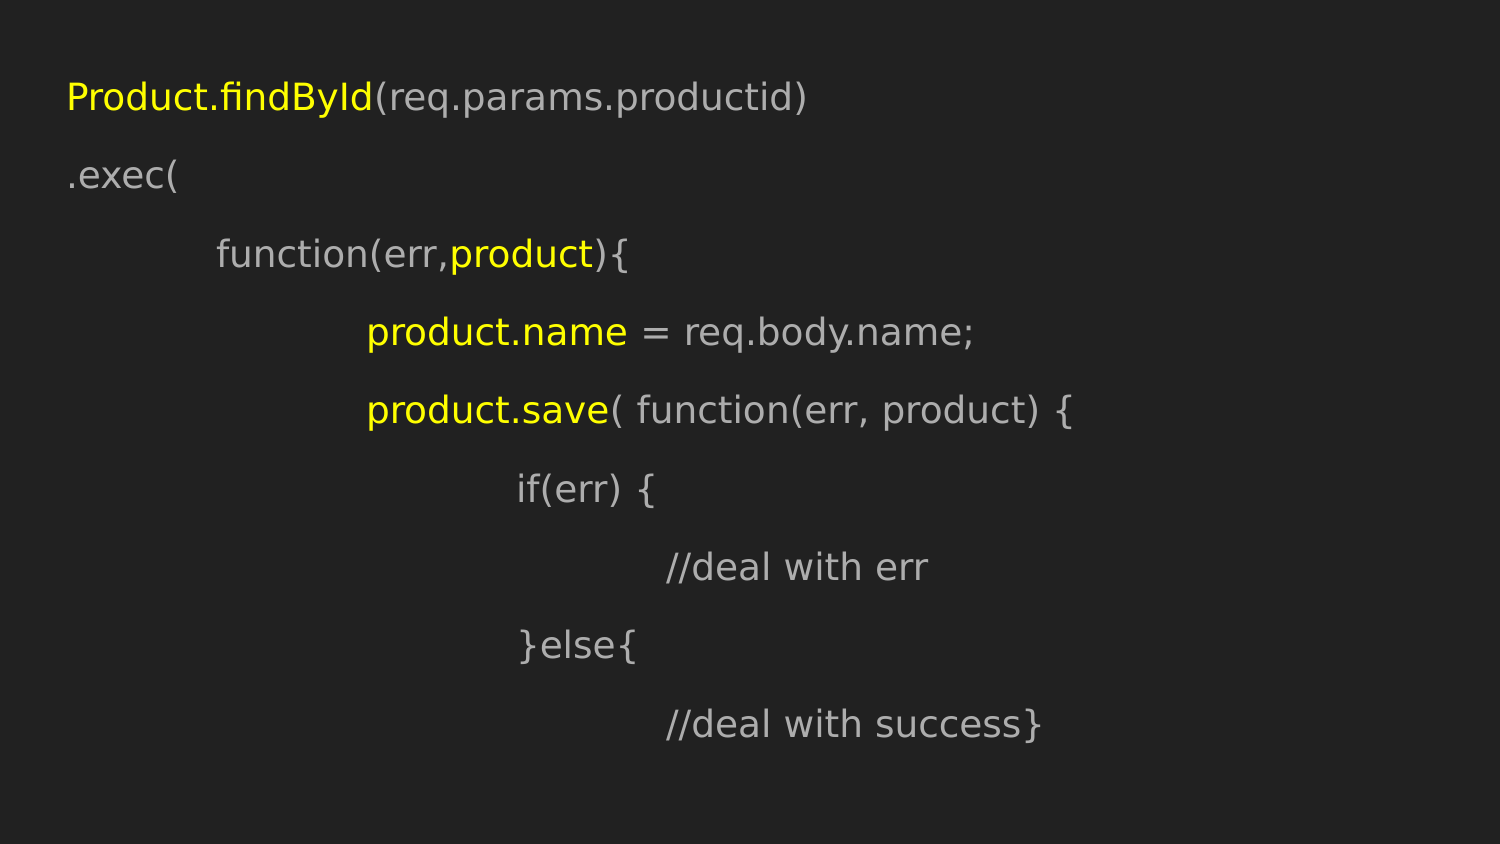

Product.findById(req.params.productid)
.exec(
	function(err,product){
		product.name = req.body.name;
		product.save( function(err, product) {
			if(err) {
				//deal with err
			}else{
				//deal with success}